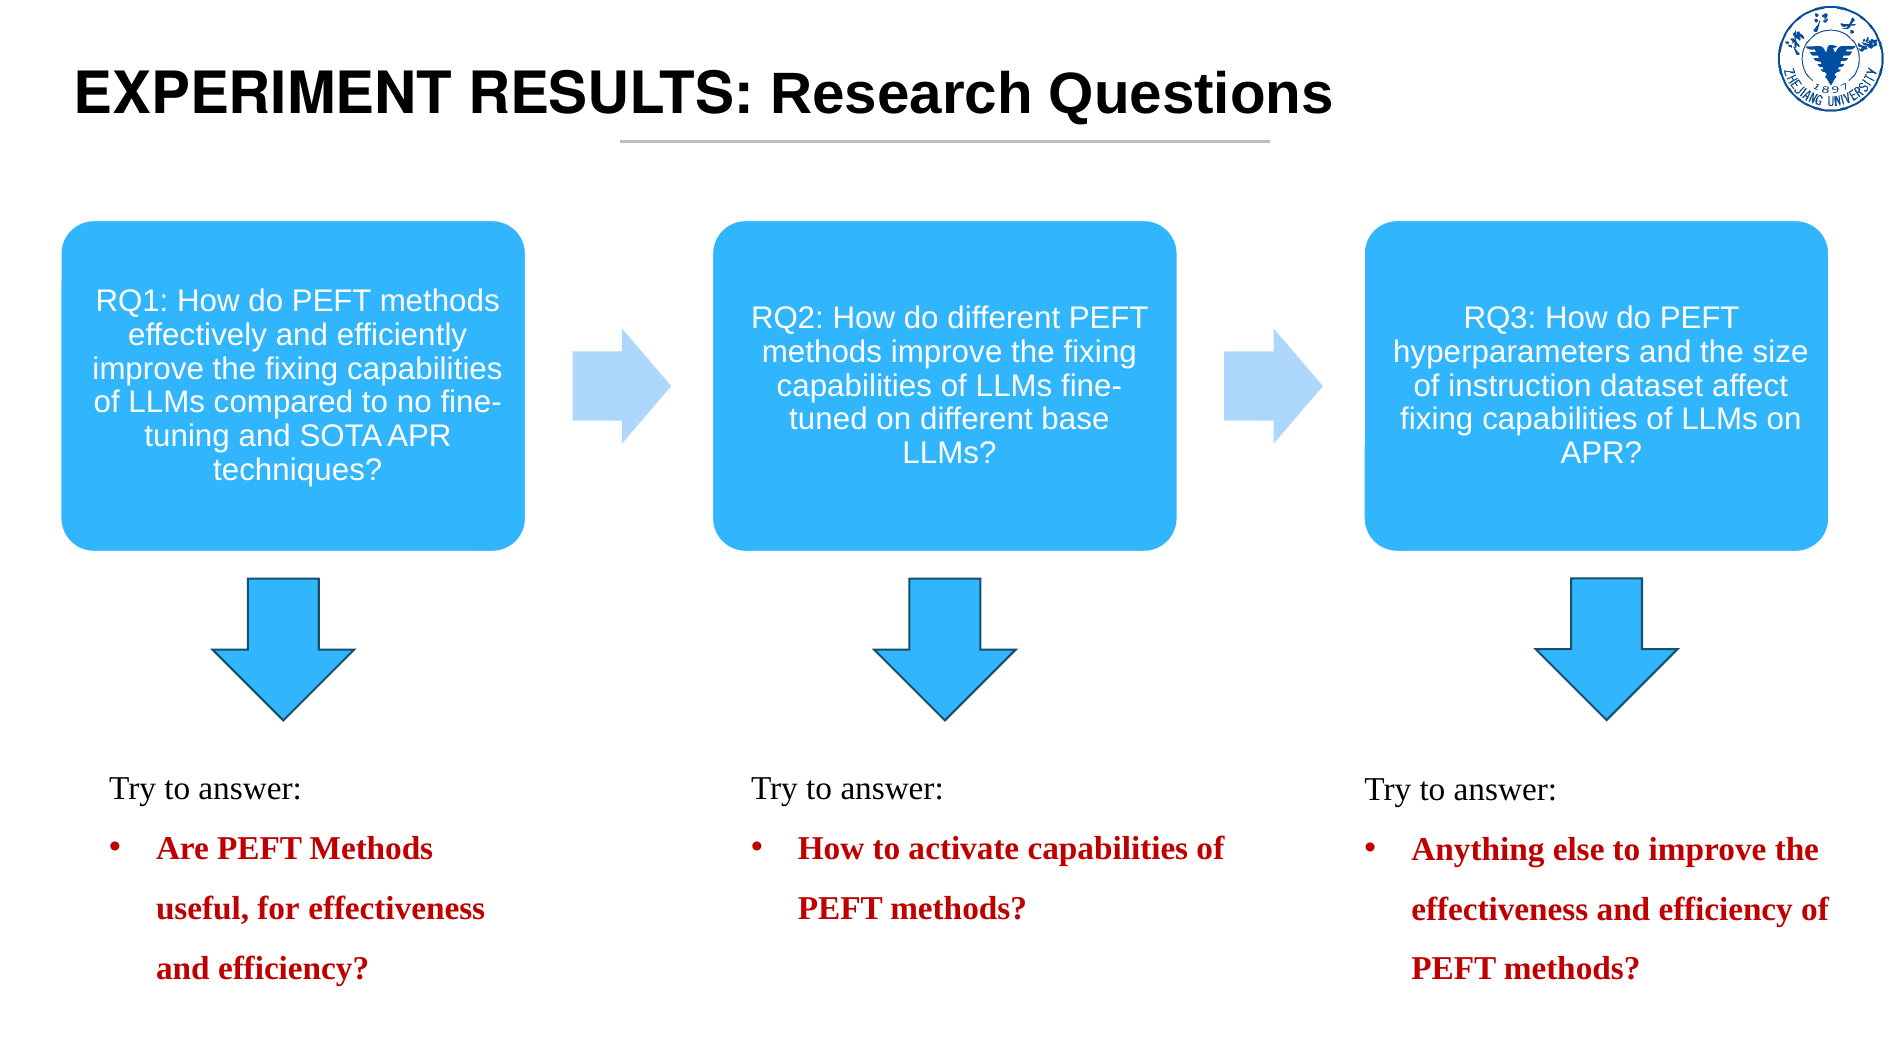

# EXPERIMENT RESULTS: Research Questions
RQ1: How do PEFT methods effectively and efficiently improve the fixing capabilities of LLMs compared to no fine-tuning and SOTA APR techniques?

RQ2: How do different PEFT methods improve the fixing capabilities of LLMs fine-tuned on different base LLMs?

RQ3: How do PEFT hyperparameters and the size of instruction dataset affect fixing capabilities of LLMs on APR?

Try to answer:
Are PEFT Methods useful, for effectiveness and efficiency?
Try to answer:
How to activate capabilities of PEFT methods?
Try to answer:
Anything else to improve the  effectiveness and efficiency of PEFT methods?